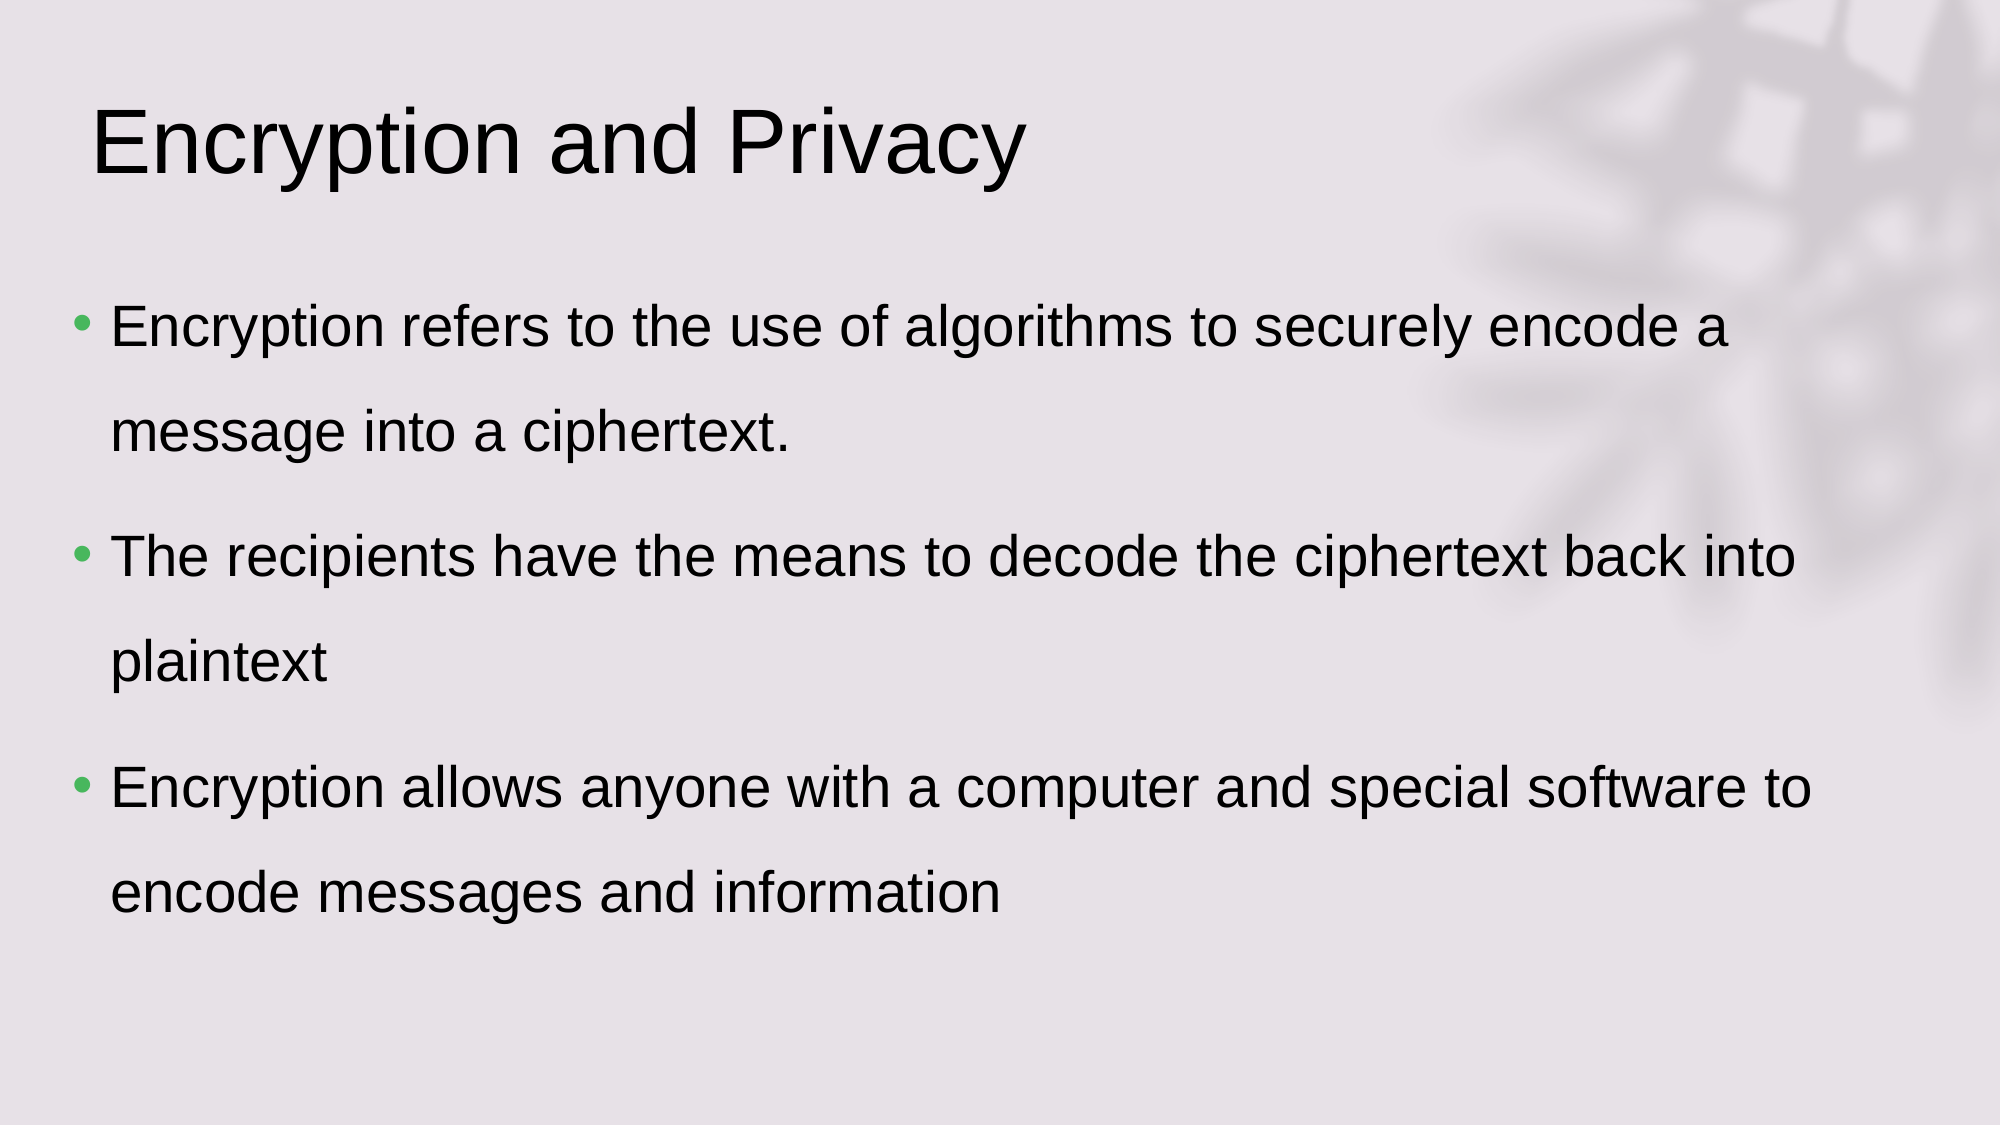

# Encryption and Privacy
Encryption refers to the use of algorithms to securely encode a message into a ciphertext.
The recipients have the means to decode the ciphertext back into plaintext
Encryption allows anyone with a computer and special software to encode messages and information